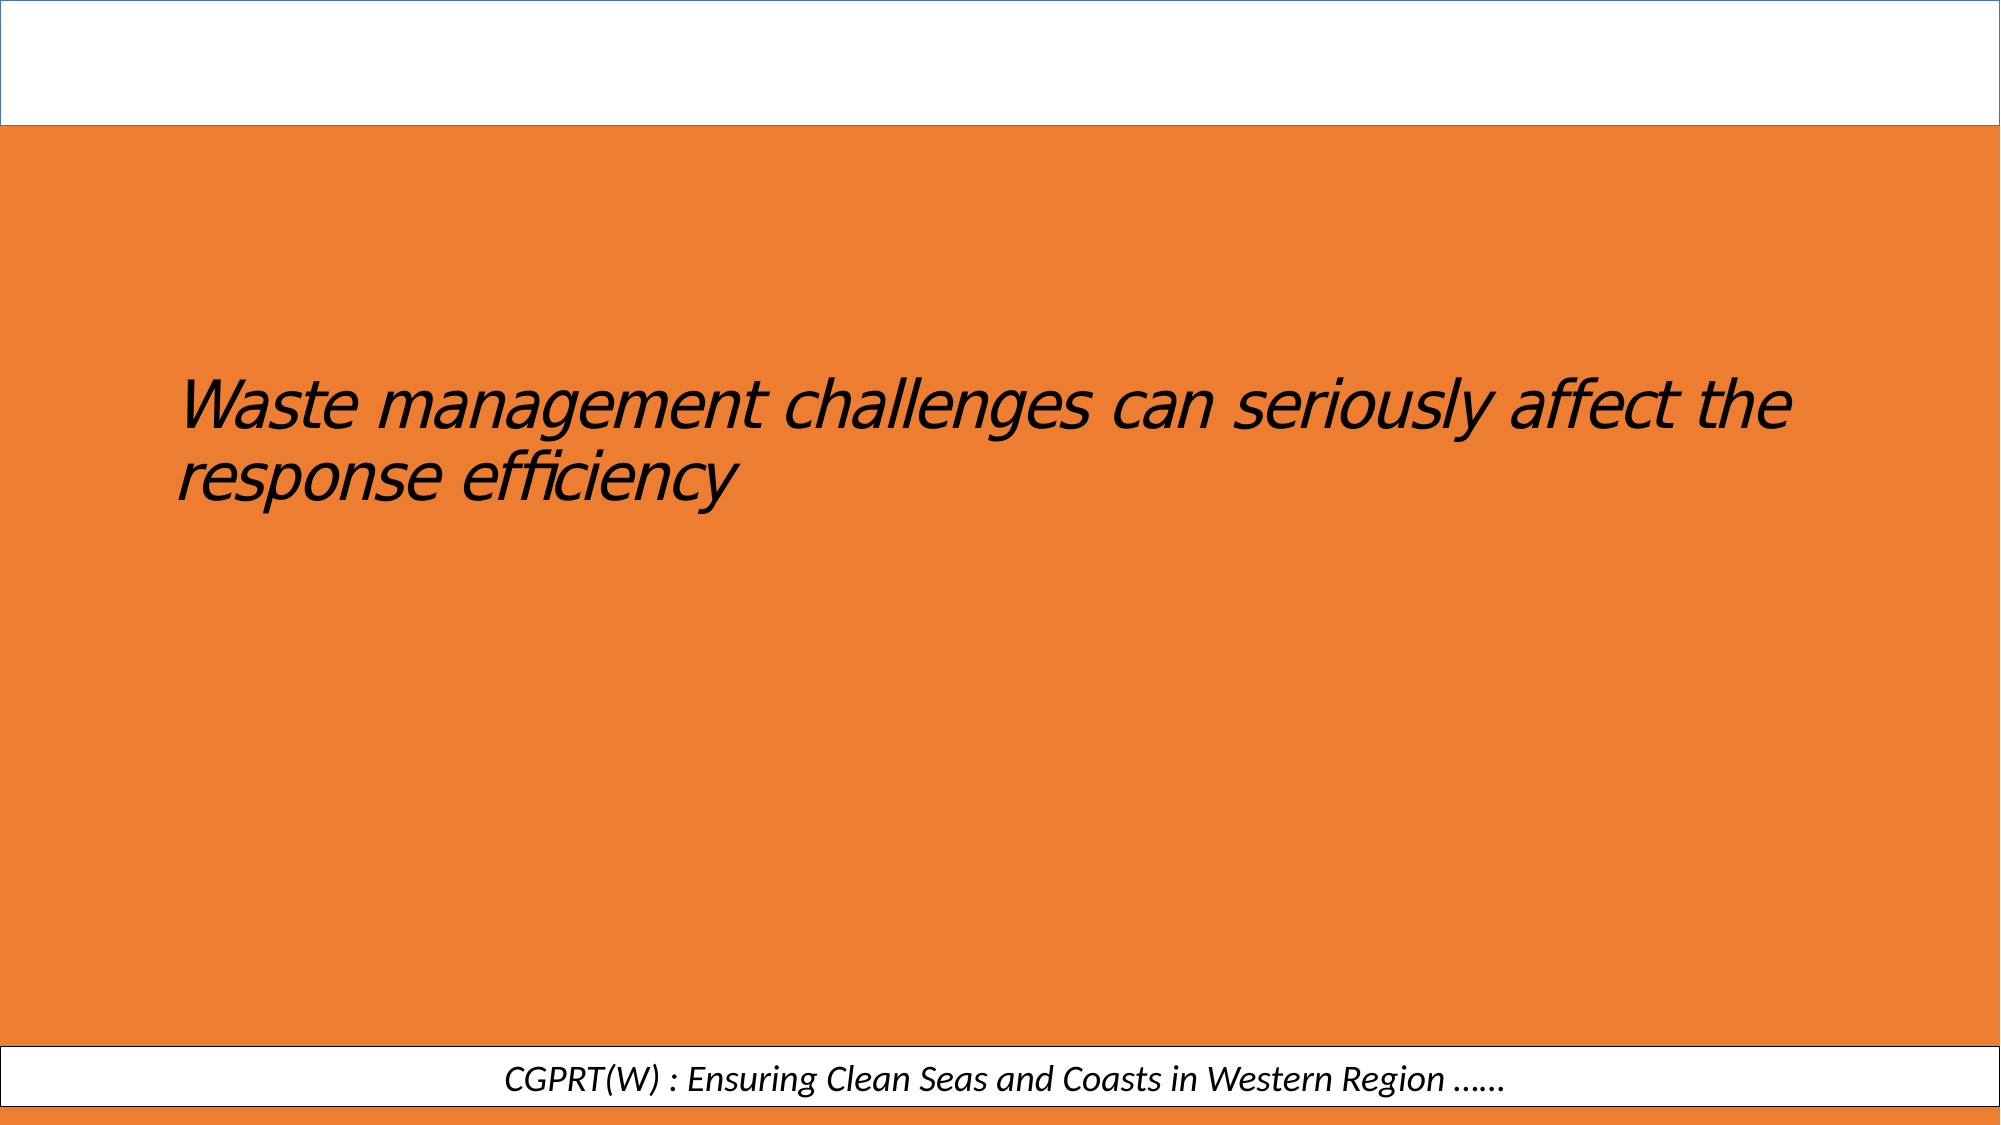

Waste management challenges can seriously affect the response efficiency
 CGPRT(W) : Ensuring Clean Seas and Coasts in Western Region ……